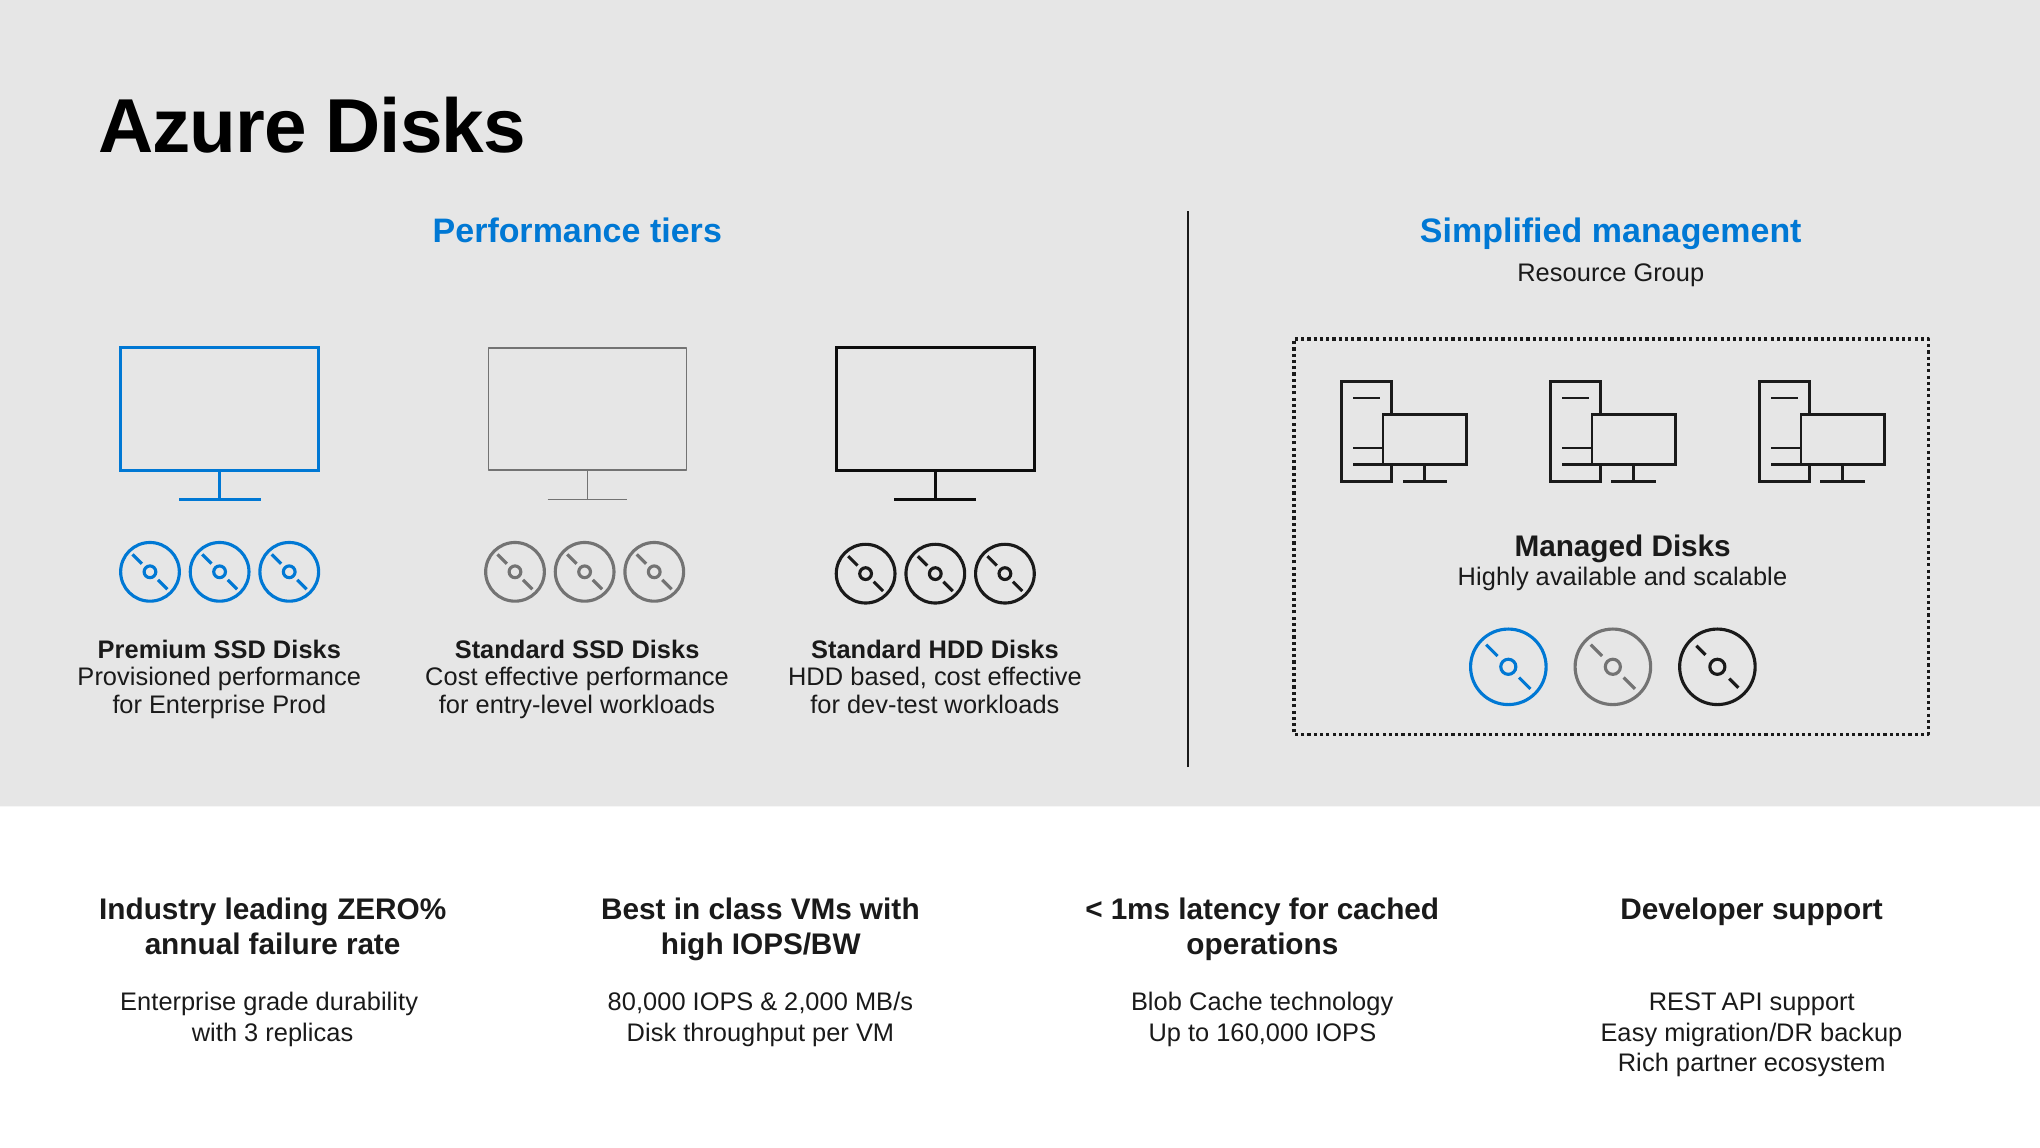

# Azure Disks
Performance tiers
Simplified management
Resource Group

Managed Disks
Highly available and scalable

Premium SSD Disks
Provisioned performance for Enterprise Prod
Standard SSD Disks
Cost effective performance for entry-level workloads
Standard HDD Disks
HDD based, cost effective for dev-test workloads

Industry leading ZERO% annual failure rate
Best in class VMs with
high IOPS/BW
< 1ms latency for cached operations
Developer support
Enterprise grade durability
with 3 replicas
80,000 IOPS & 2,000 MB/s
Disk throughput per VM
Blob Cache technology
Up to 160,000 IOPS
REST API support
Easy migration/DR backup
Rich partner ecosystem